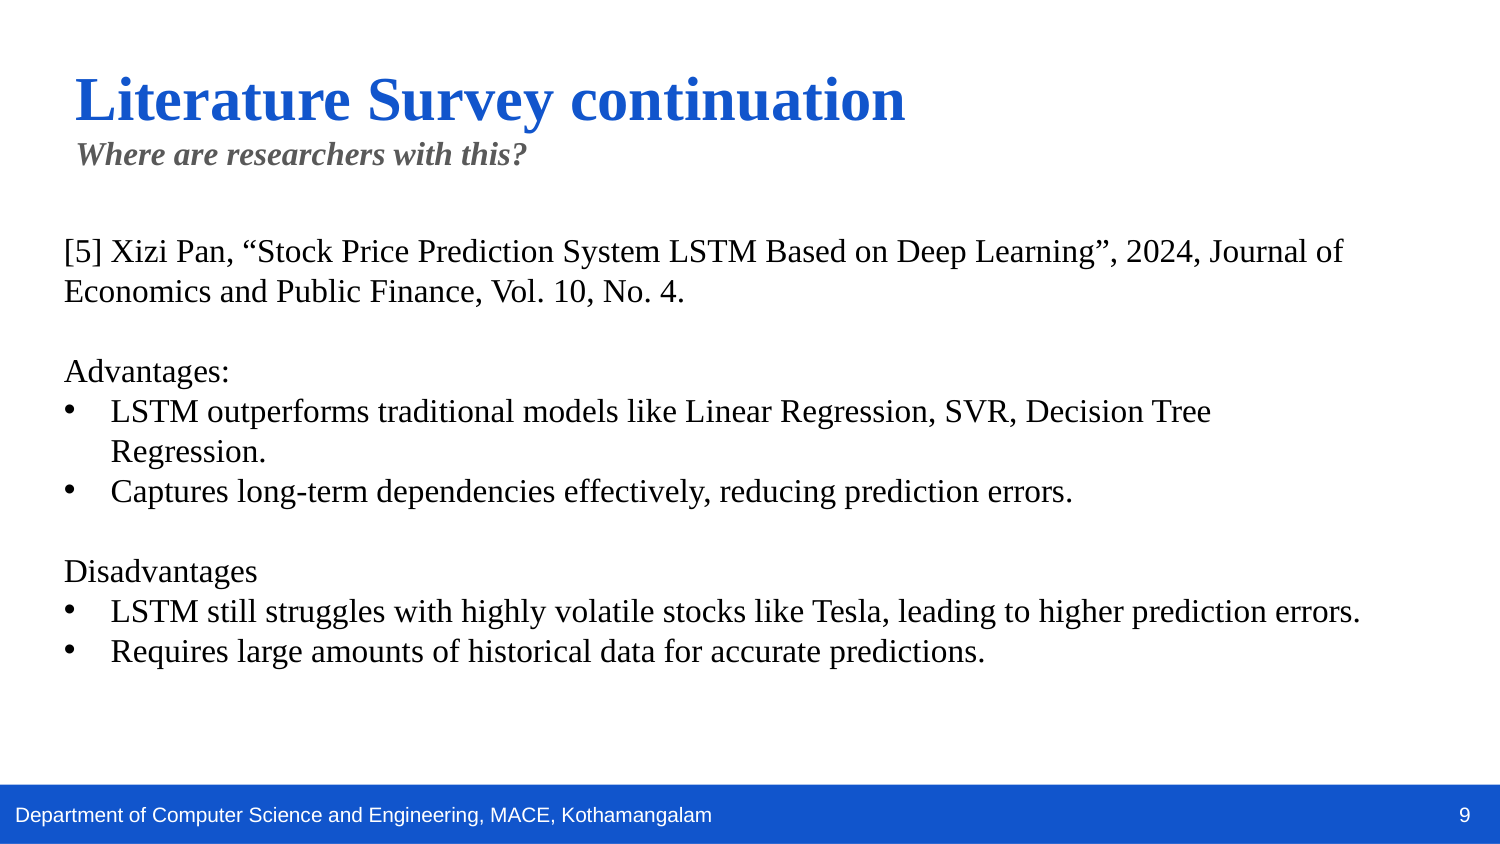

Literature Survey continuation
Where are researchers with this?
[5] Xizi Pan, “Stock Price Prediction System LSTM Based on Deep Learning”, 2024, Journal of Economics and Public Finance, Vol. 10, No. 4.

Advantages:
LSTM outperforms traditional models like Linear Regression, SVR, Decision Tree Regression.
Captures long-term dependencies effectively, reducing prediction errors.

Disadvantages
LSTM still struggles with highly volatile stocks like Tesla, leading to higher prediction errors.
Requires large amounts of historical data for accurate predictions.
9